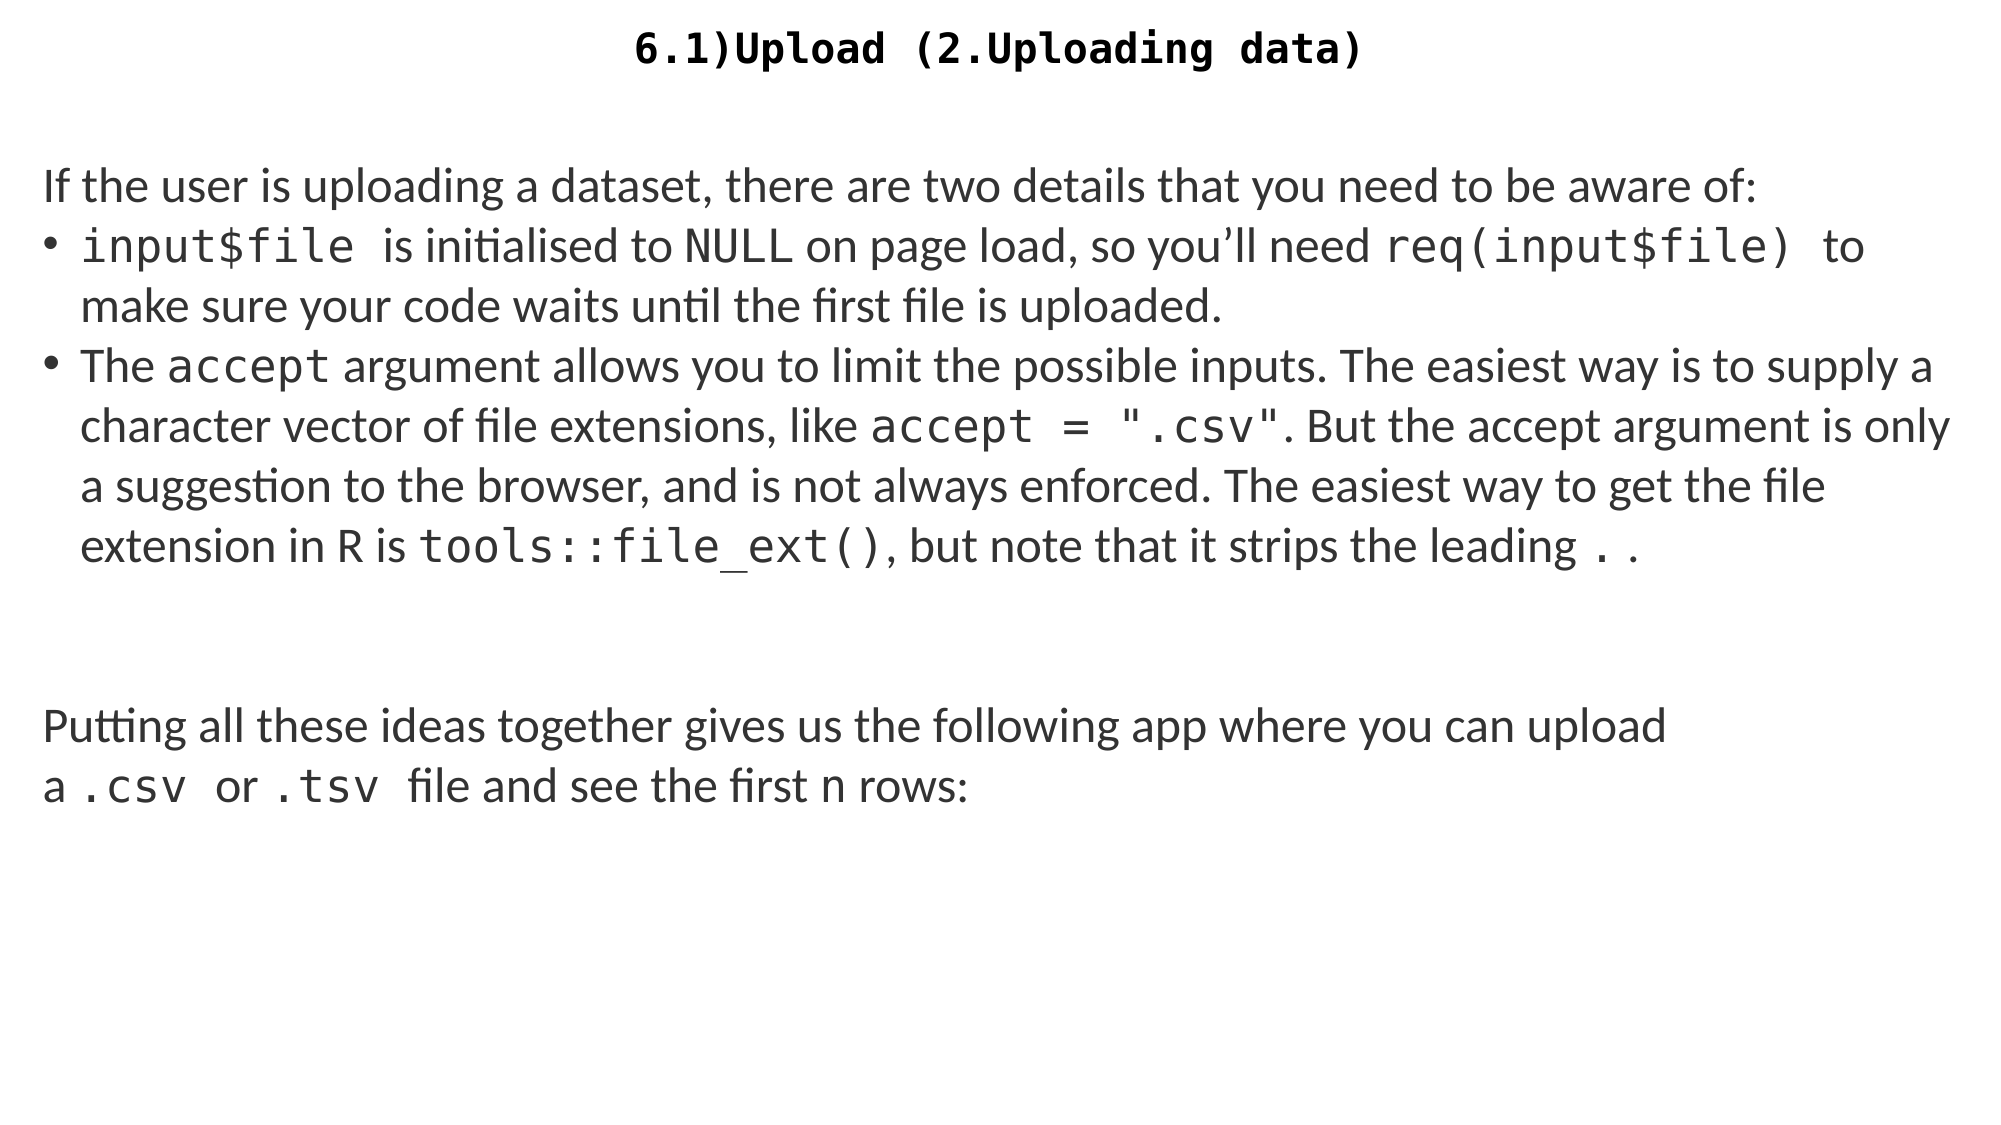

# 6.1)Upload (2.Uploading data)
If the user is uploading a dataset, there are two details that you need to be aware of:
input$file is initialised to NULL on page load, so you’ll need req(input$file) to make sure your code waits until the first file is uploaded.
The accept argument allows you to limit the possible inputs. The easiest way is to supply a character vector of file extensions, like accept = ".csv". But the accept argument is only a suggestion to the browser, and is not always enforced. The easiest way to get the file extension in R is tools::file_ext(), but note that it strips the leading . .

Putting all these ideas together gives us the following app where you can upload a .csv or .tsv file and see the first n rows: